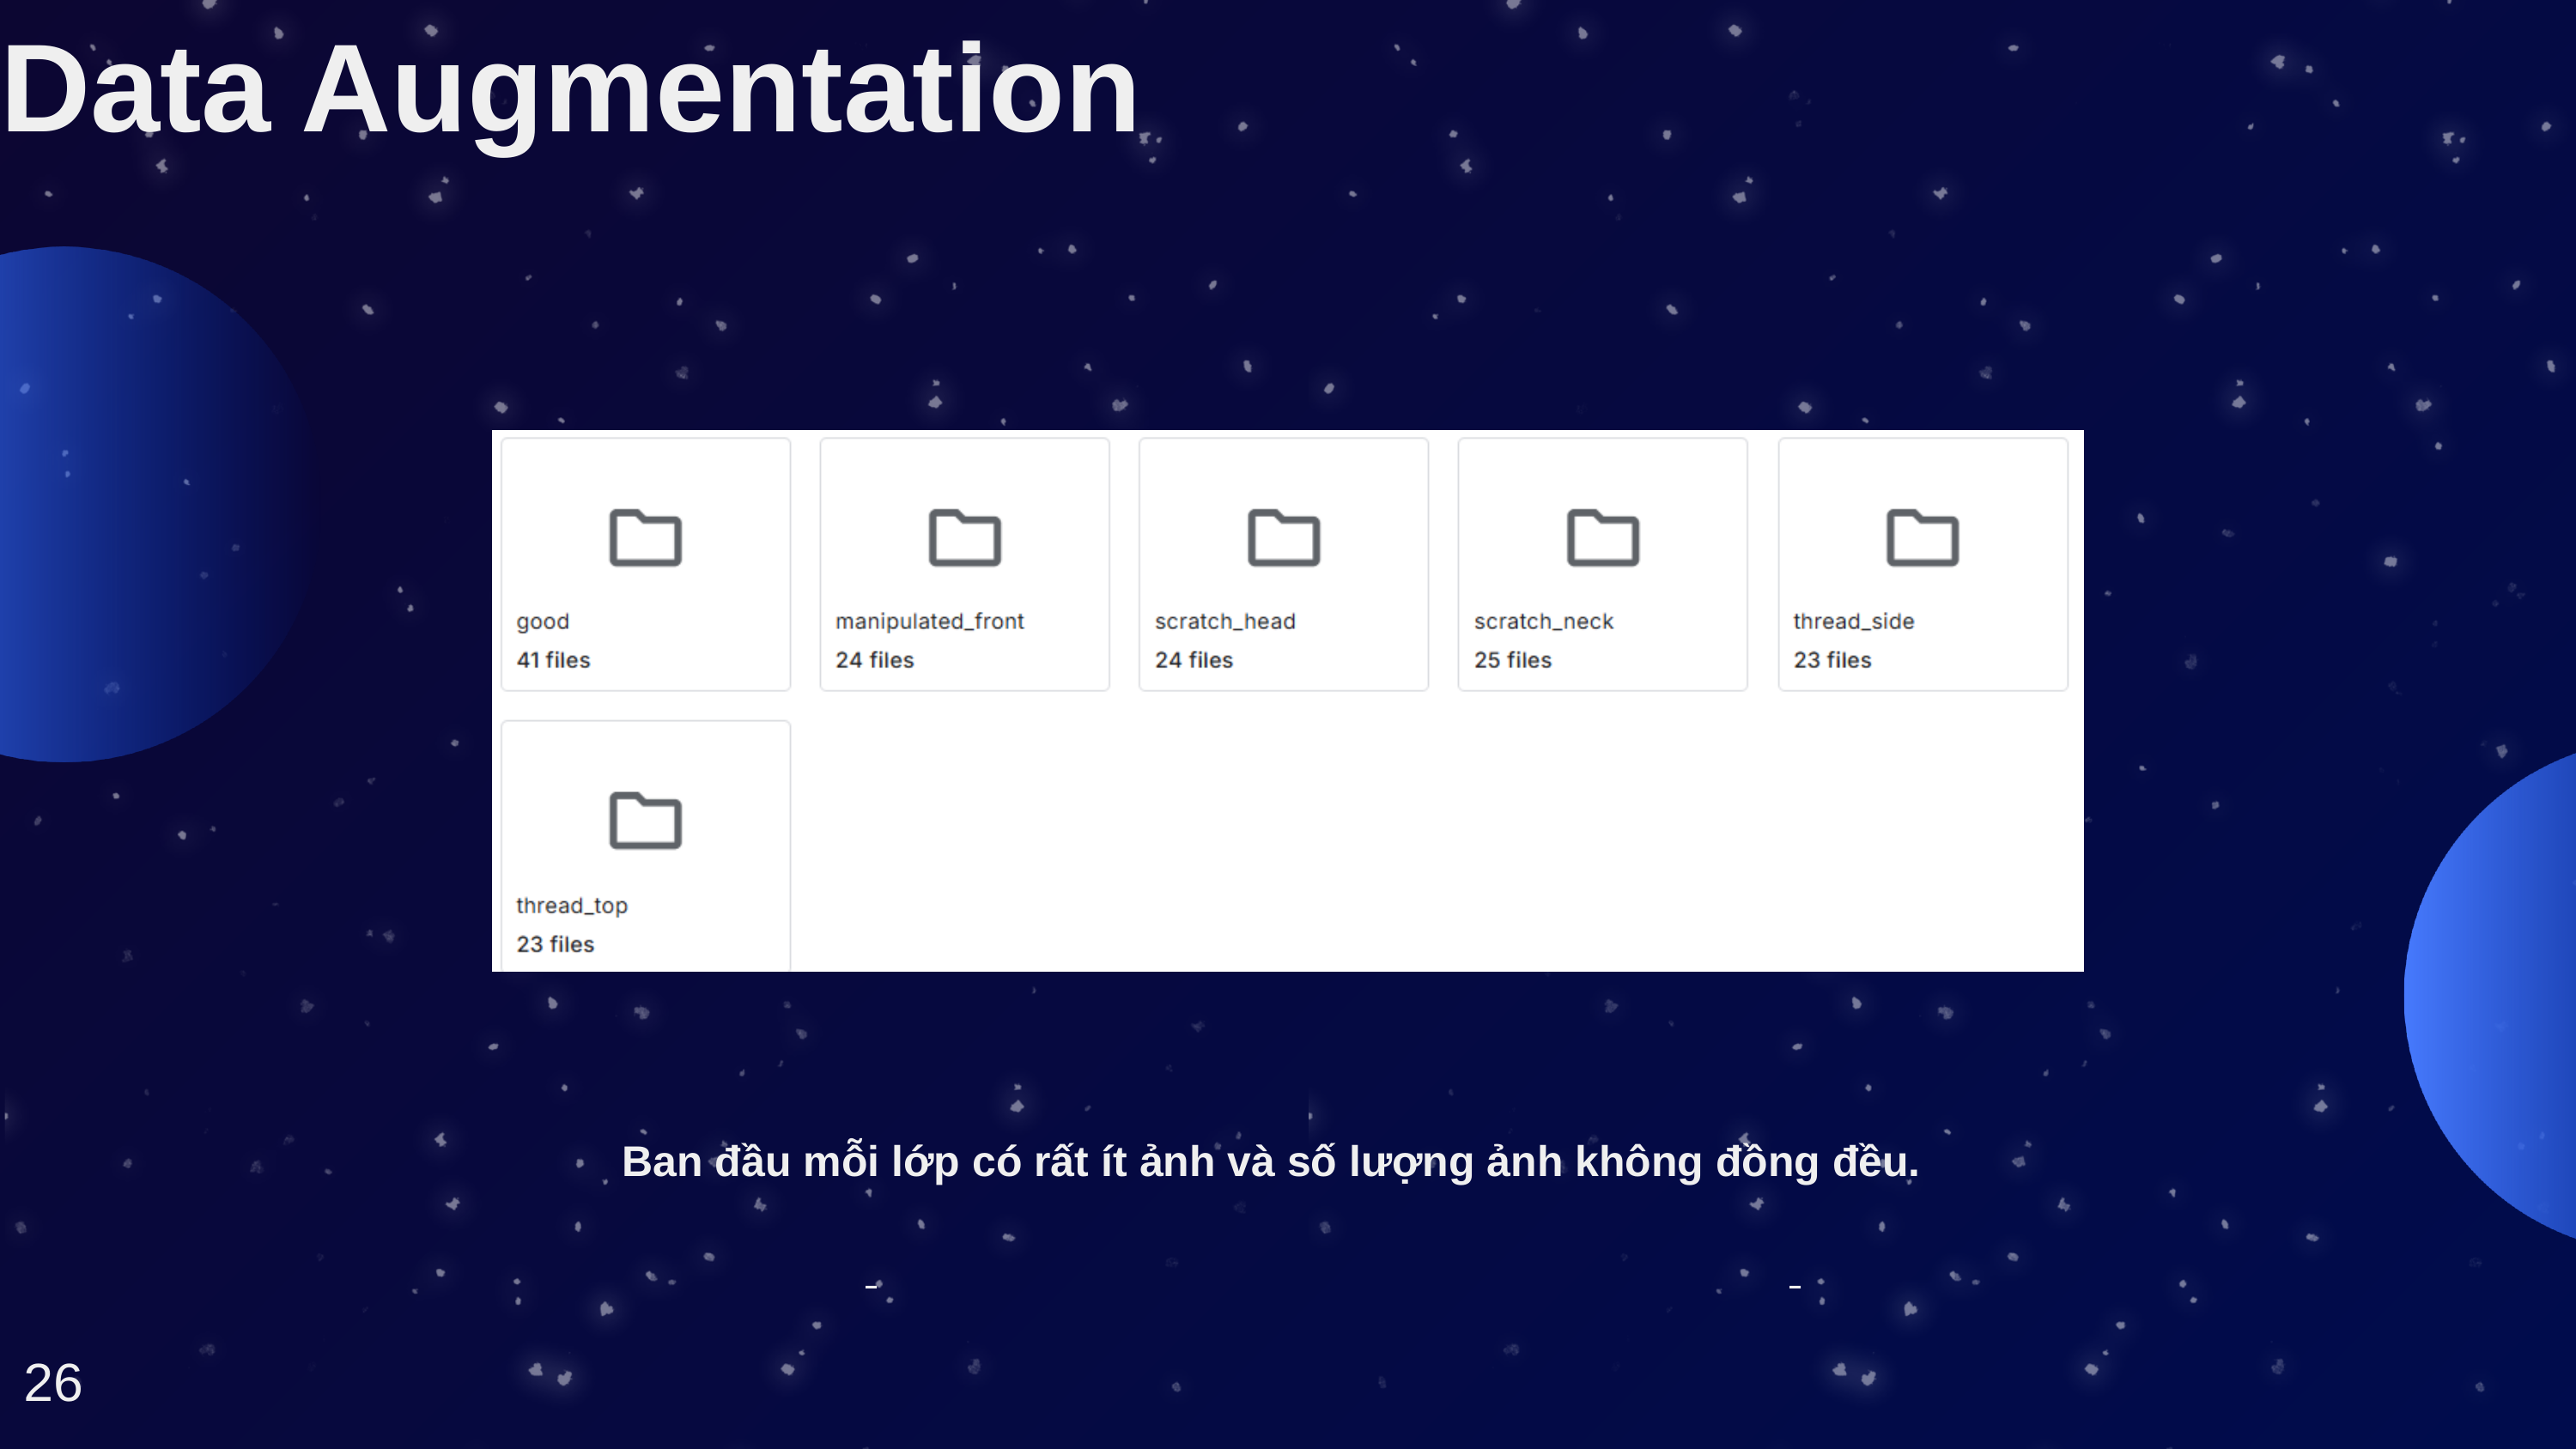

Data Augmentation

Ban đầu mỗi lớp có rất ít ảnh và số lượng ảnh không đồng đều.
-
-
26